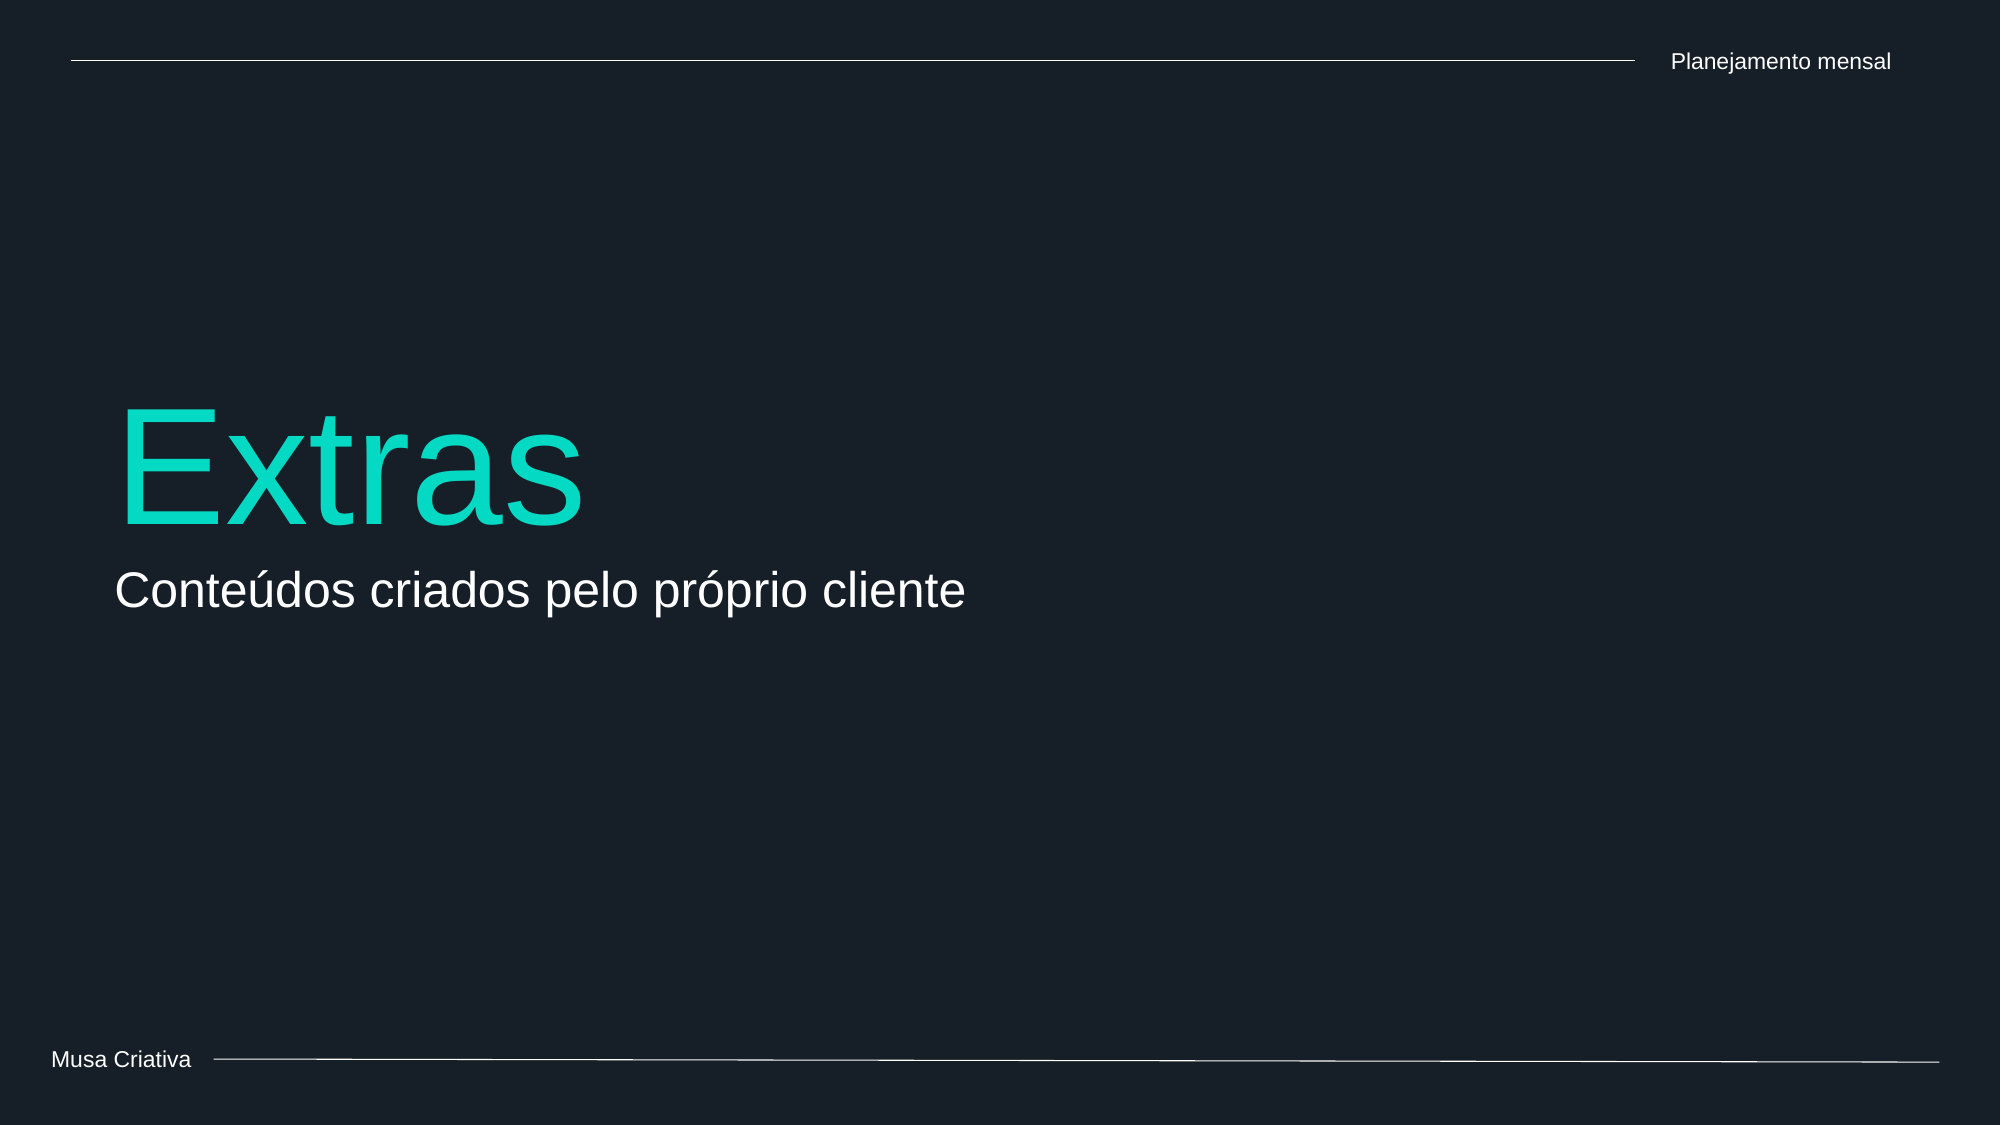

Planejamento mensal
Extras
Conteúdos criados pelo próprio cliente

Musa Criativa